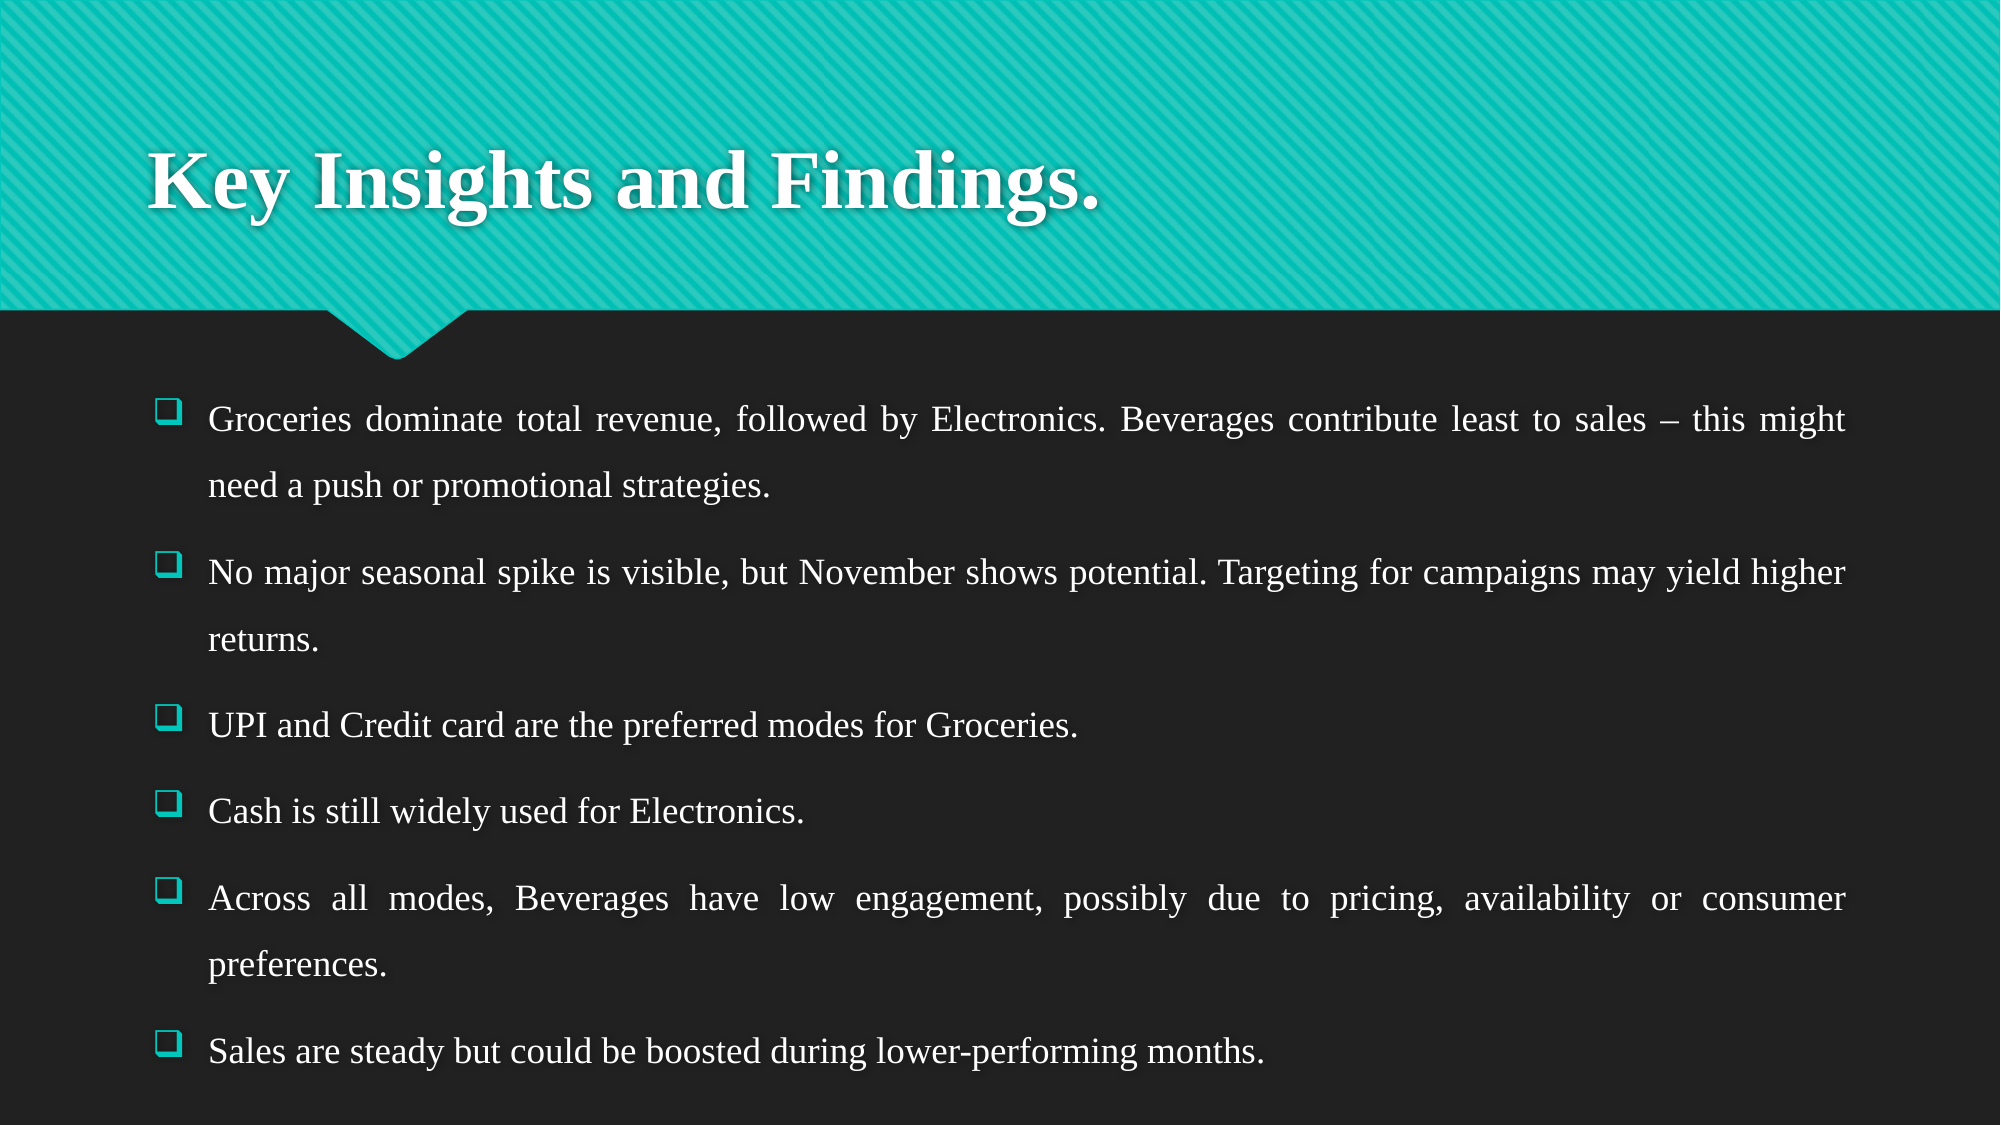

# Key Insights and Findings.
Groceries dominate total revenue, followed by Electronics. Beverages contribute least to sales – this might need a push or promotional strategies.
No major seasonal spike is visible, but November shows potential. Targeting for campaigns may yield higher returns.
UPI and Credit card are the preferred modes for Groceries.
Cash is still widely used for Electronics.
Across all modes, Beverages have low engagement, possibly due to pricing, availability or consumer preferences.
Sales are steady but could be boosted during lower-performing months.